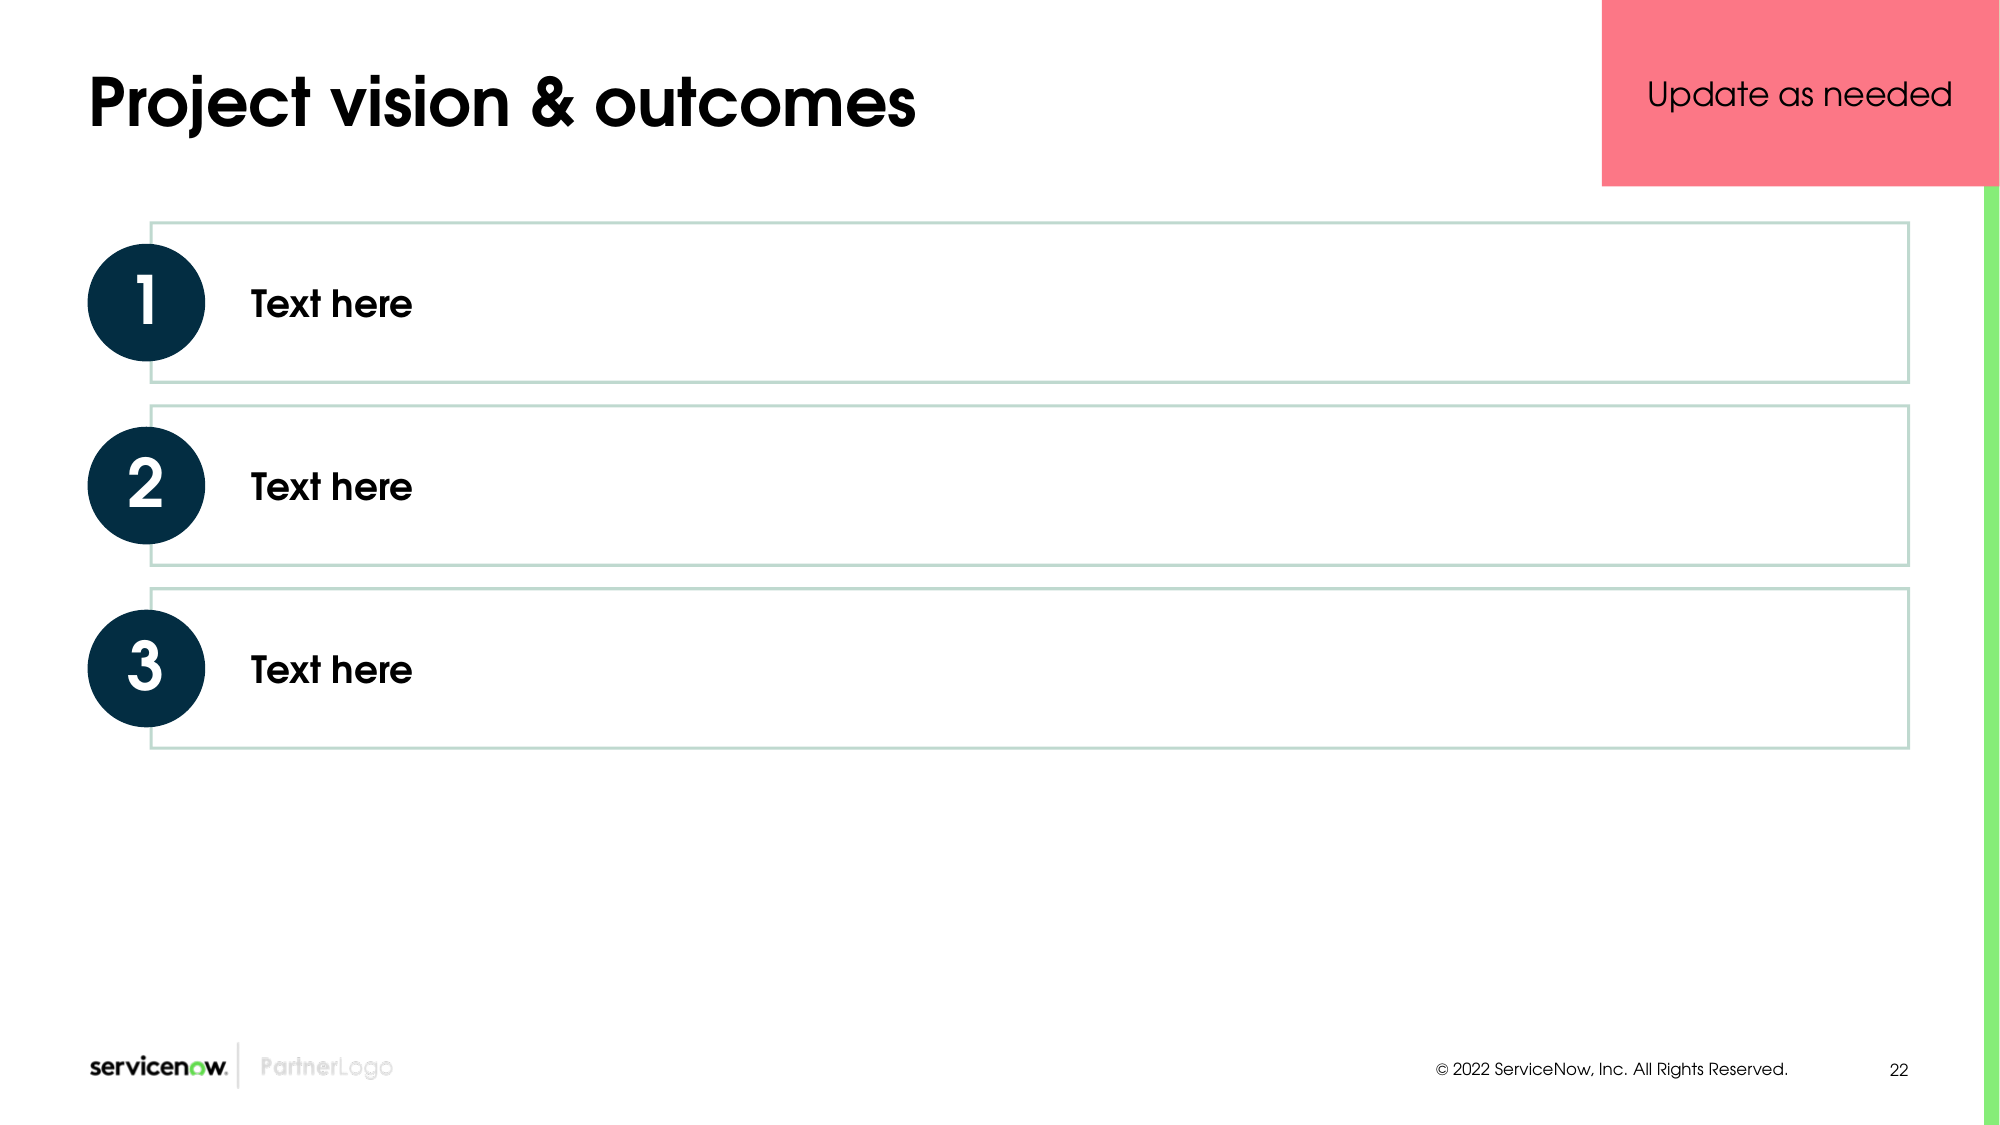

Update as needed
# Project vision & outcomes
Text here
1
Text here
2
Text here
3